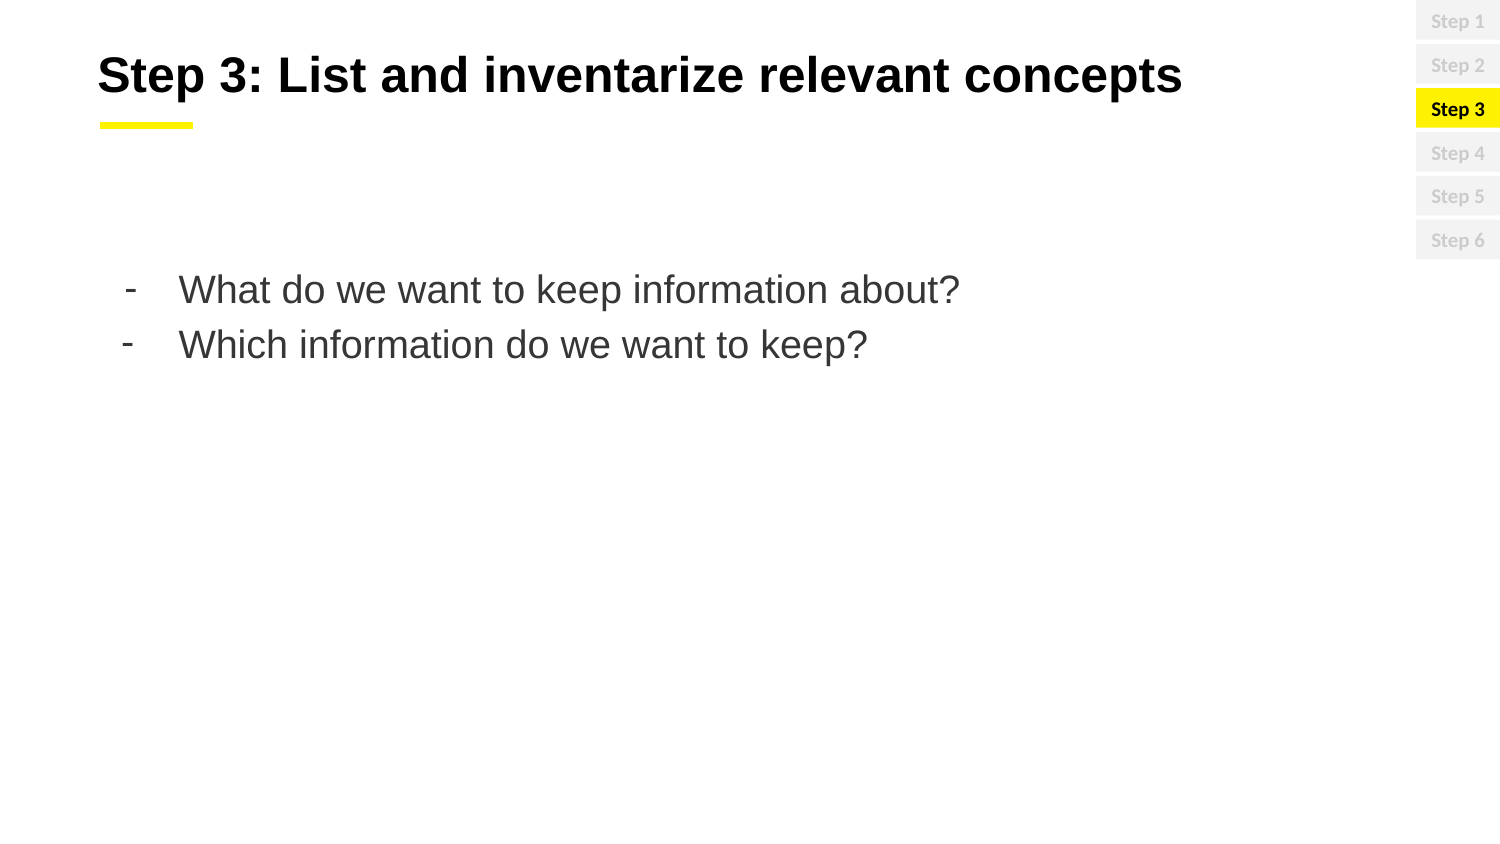

Step 1
Step 3: List and inventarize relevant concepts
Step 2
Step 3
Step 4
Step 5
Step 6
What do we want to keep information about?
Which information do we want to keep?